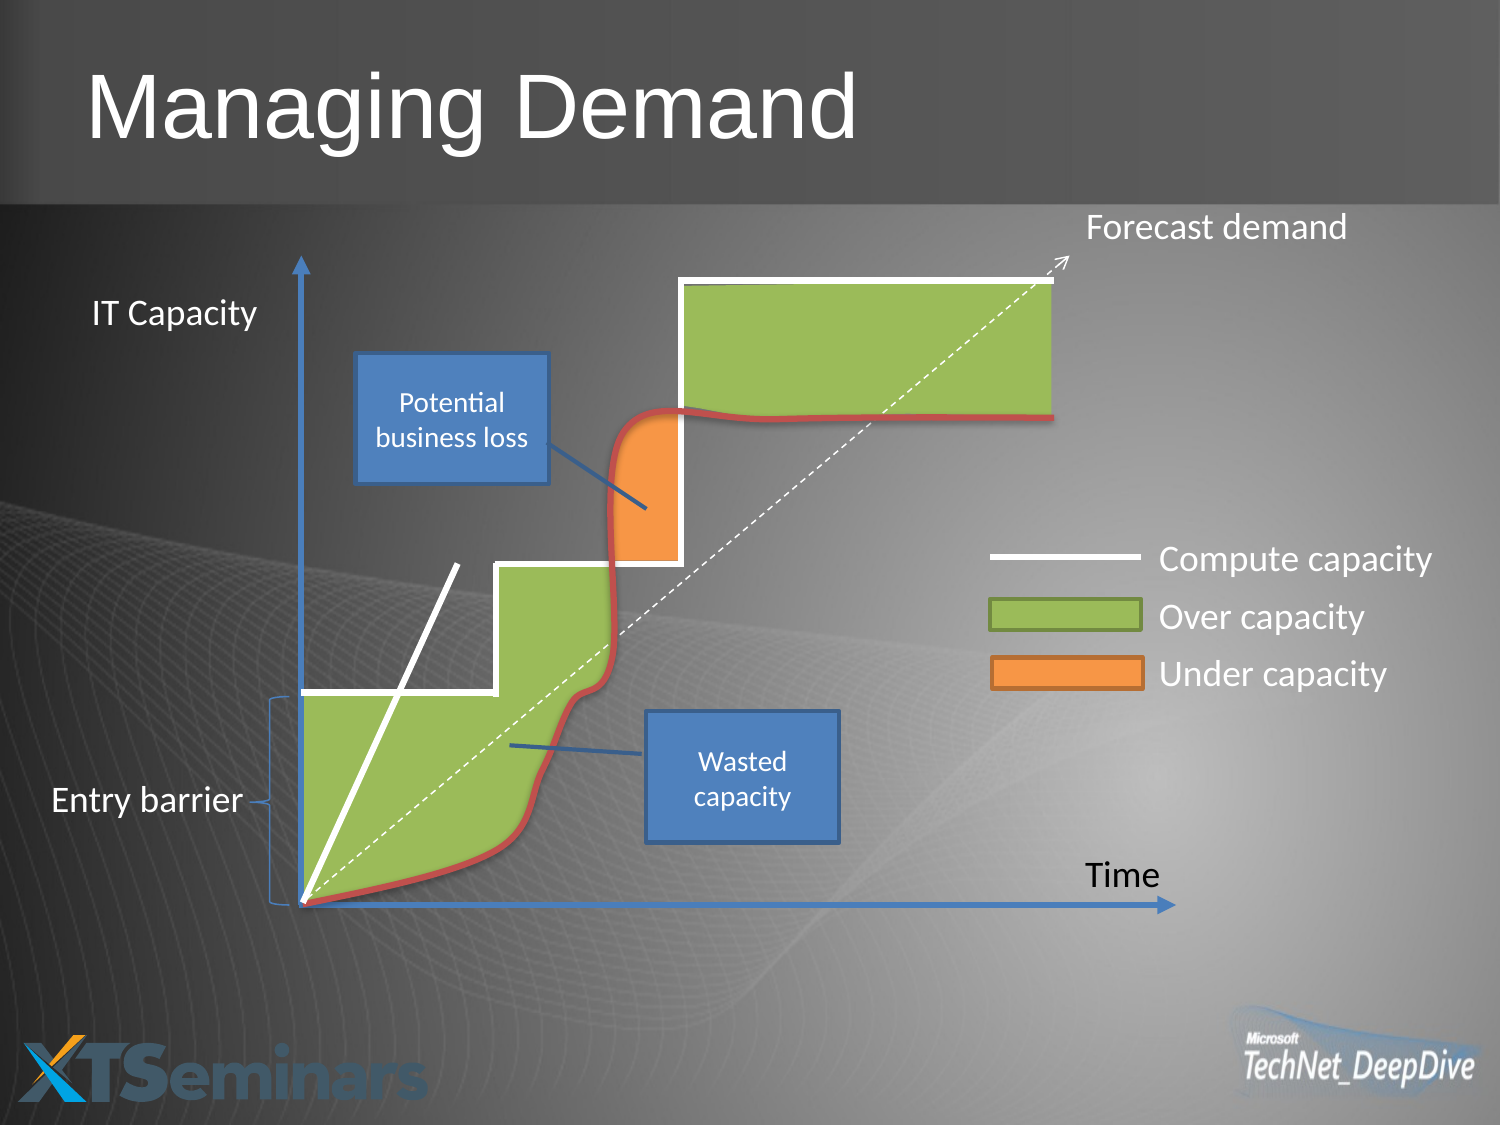

# Managing Demand
Forecast demand
IT Capacity

Potential business loss

Compute capacity

Over capacity

Under capacity

Wasted capacity
Entry barrier
Time